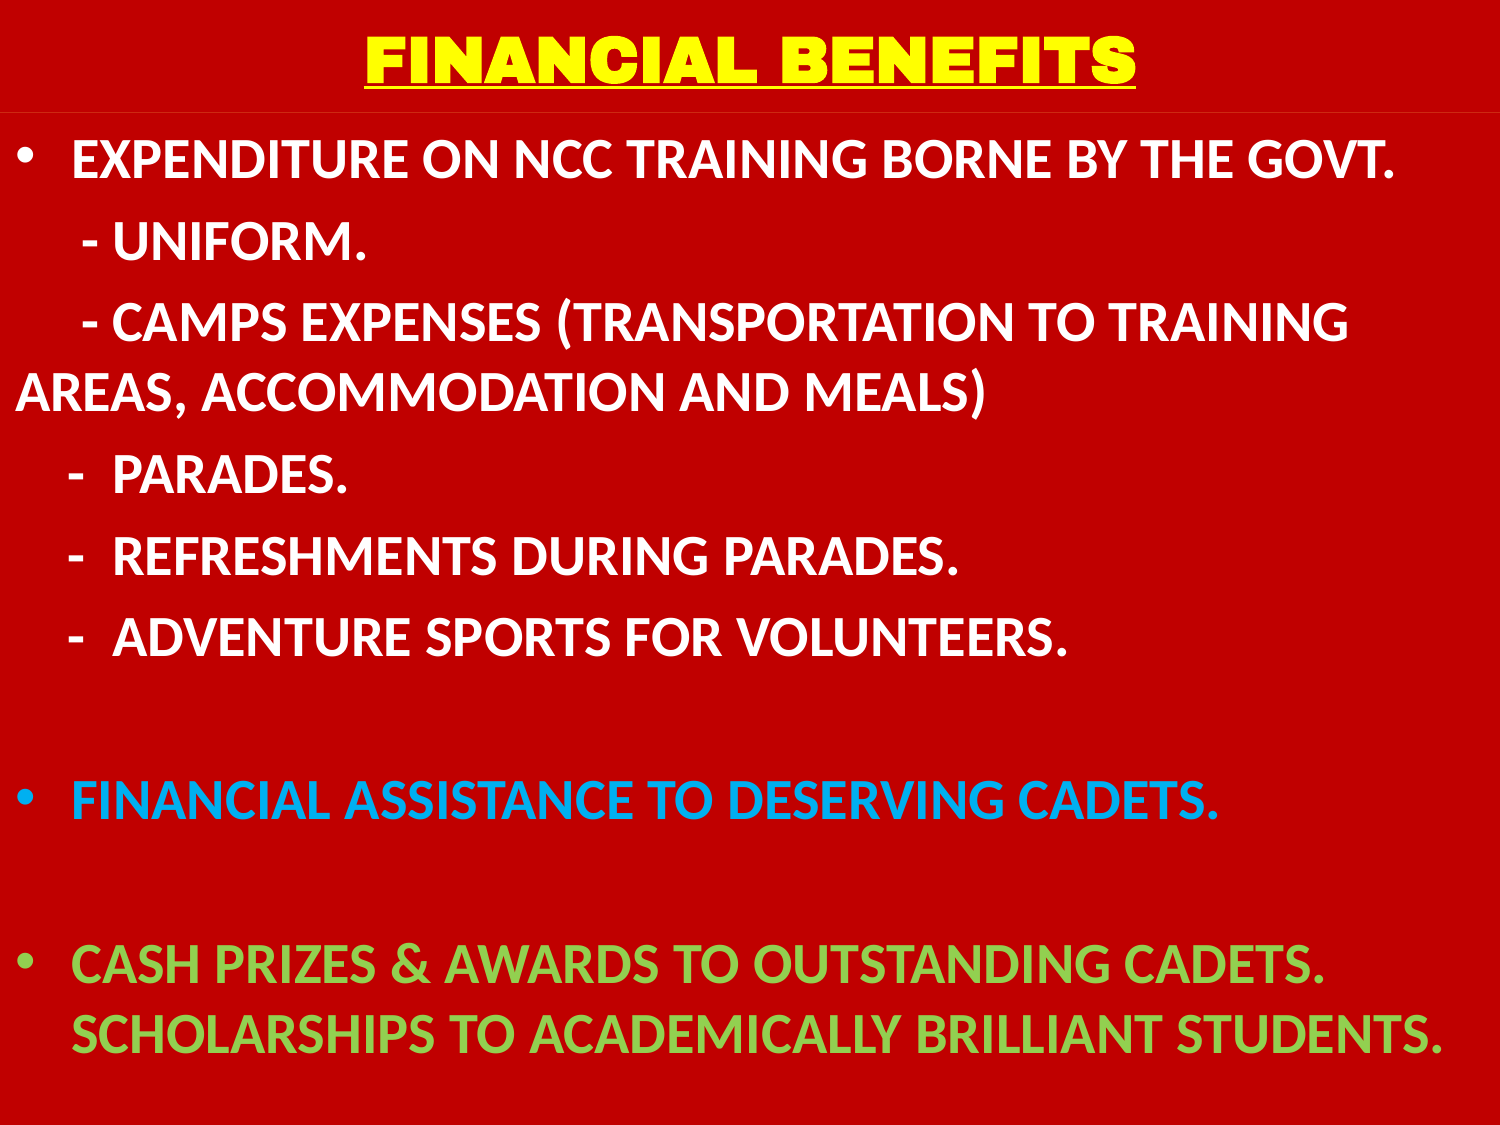

FINANCIAL BENEFITS
EXPENDITURE ON NCC TRAINING BORNE BY THE GOVT.
     - UNIFORM.
     - CAMPS EXPENSES (TRANSPORTATION TO TRAINING 	AREAS, ACCOMMODATION AND MEALS)
    -  PARADES.
    -  REFRESHMENTS DURING PARADES.
    -  ADVENTURE SPORTS FOR VOLUNTEERS.

FINANCIAL ASSISTANCE TO DESERVING CADETS.

CASH PRIZES & AWARDS TO OUTSTANDING CADETS. SCHOLARSHIPS TO ACADEMICALLY BRILLIANT STUDENTS.